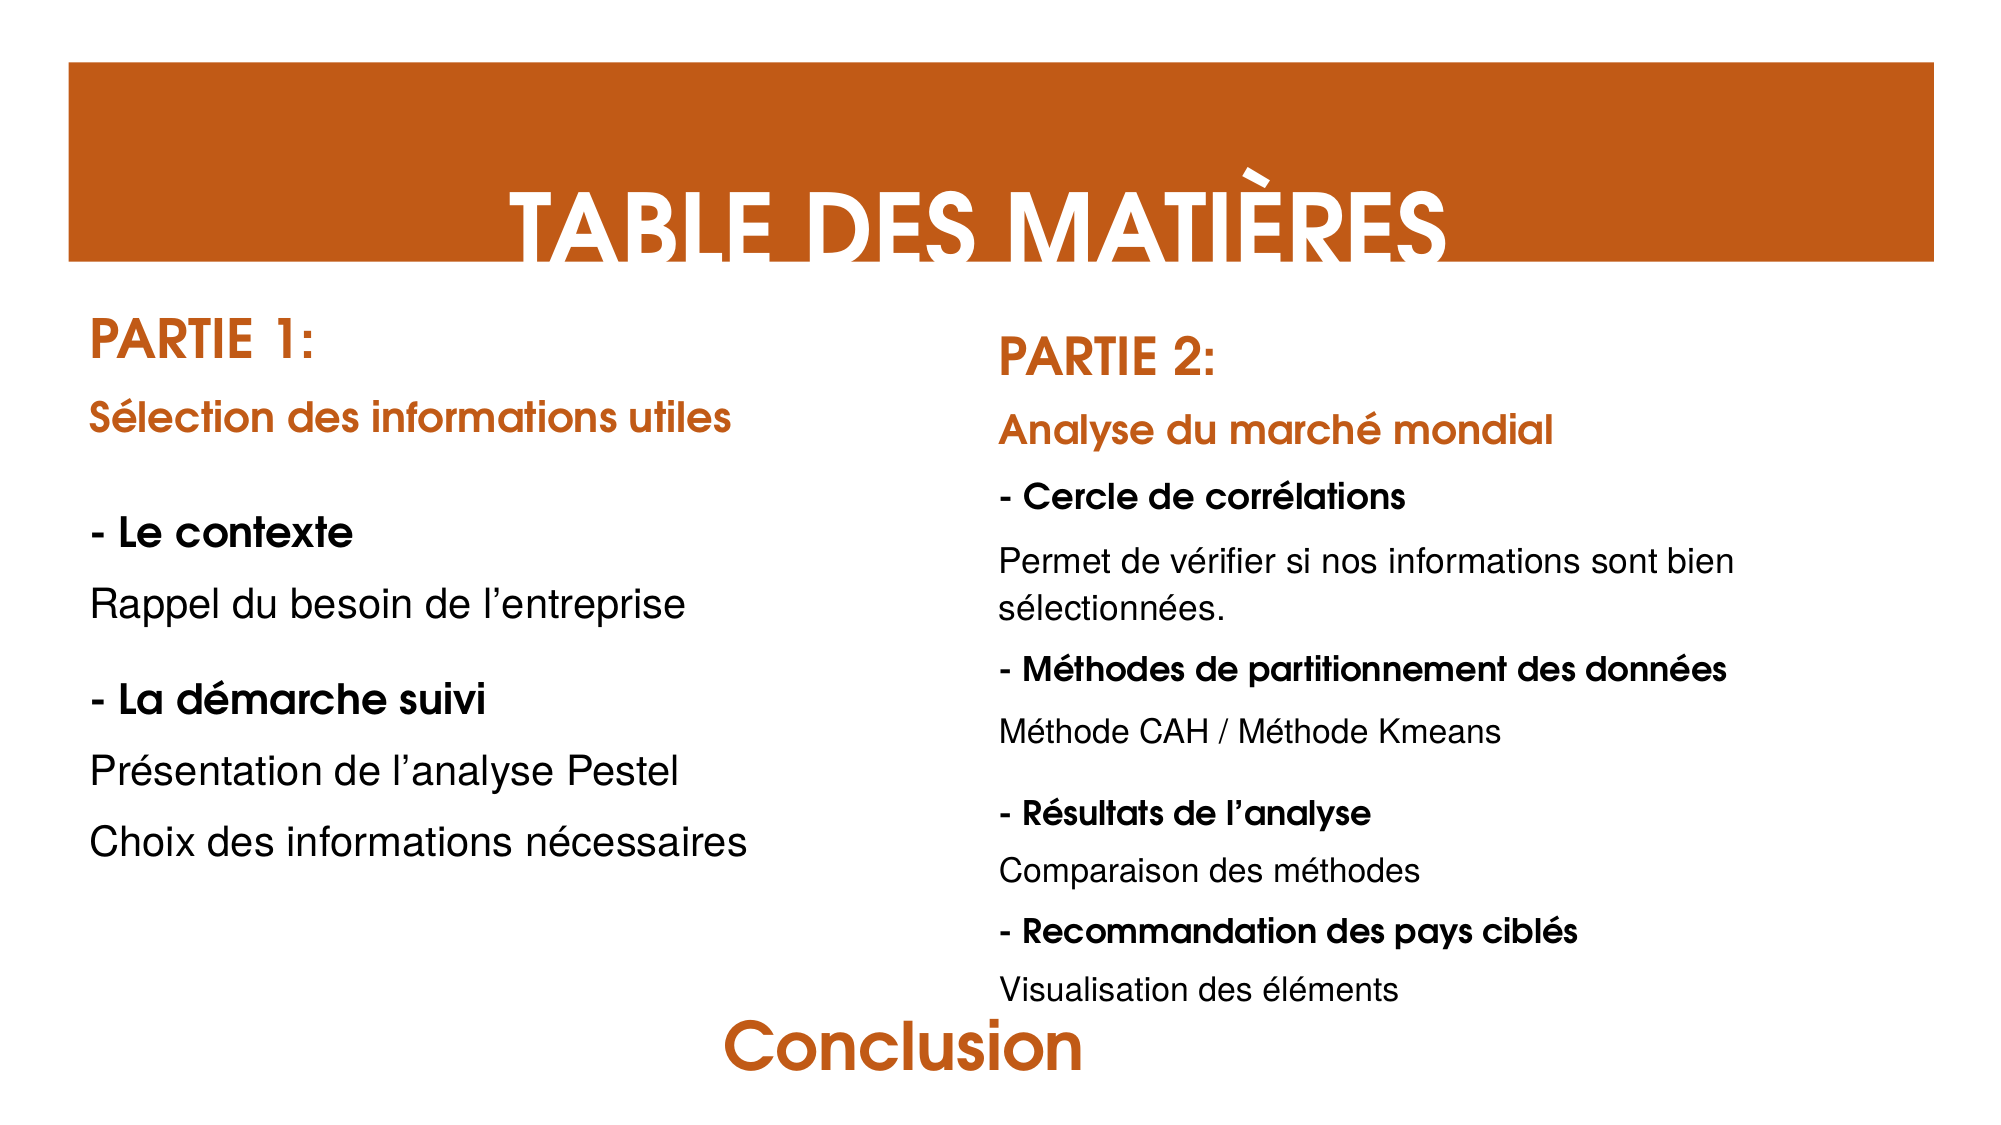

# Table des matières
PARTIE 1:
Sélection des informations utiles

- Le contexte
Rappel du besoin de l’entreprise
- La démarche suivi
Présentation de l’analyse Pestel
Choix des informations nécessaires
PARTIE 2:
Analyse du marché mondial
- Cercle de corrélations
Permet de vérifier si nos informations sont bien sélectionnées.
- Méthodes de partitionnement des données
Méthode CAH / Méthode Kmeans
- Résultats de l’analyse
Comparaison des méthodes
- Recommandation des pays ciblés
Visualisation des éléments

Conclusion